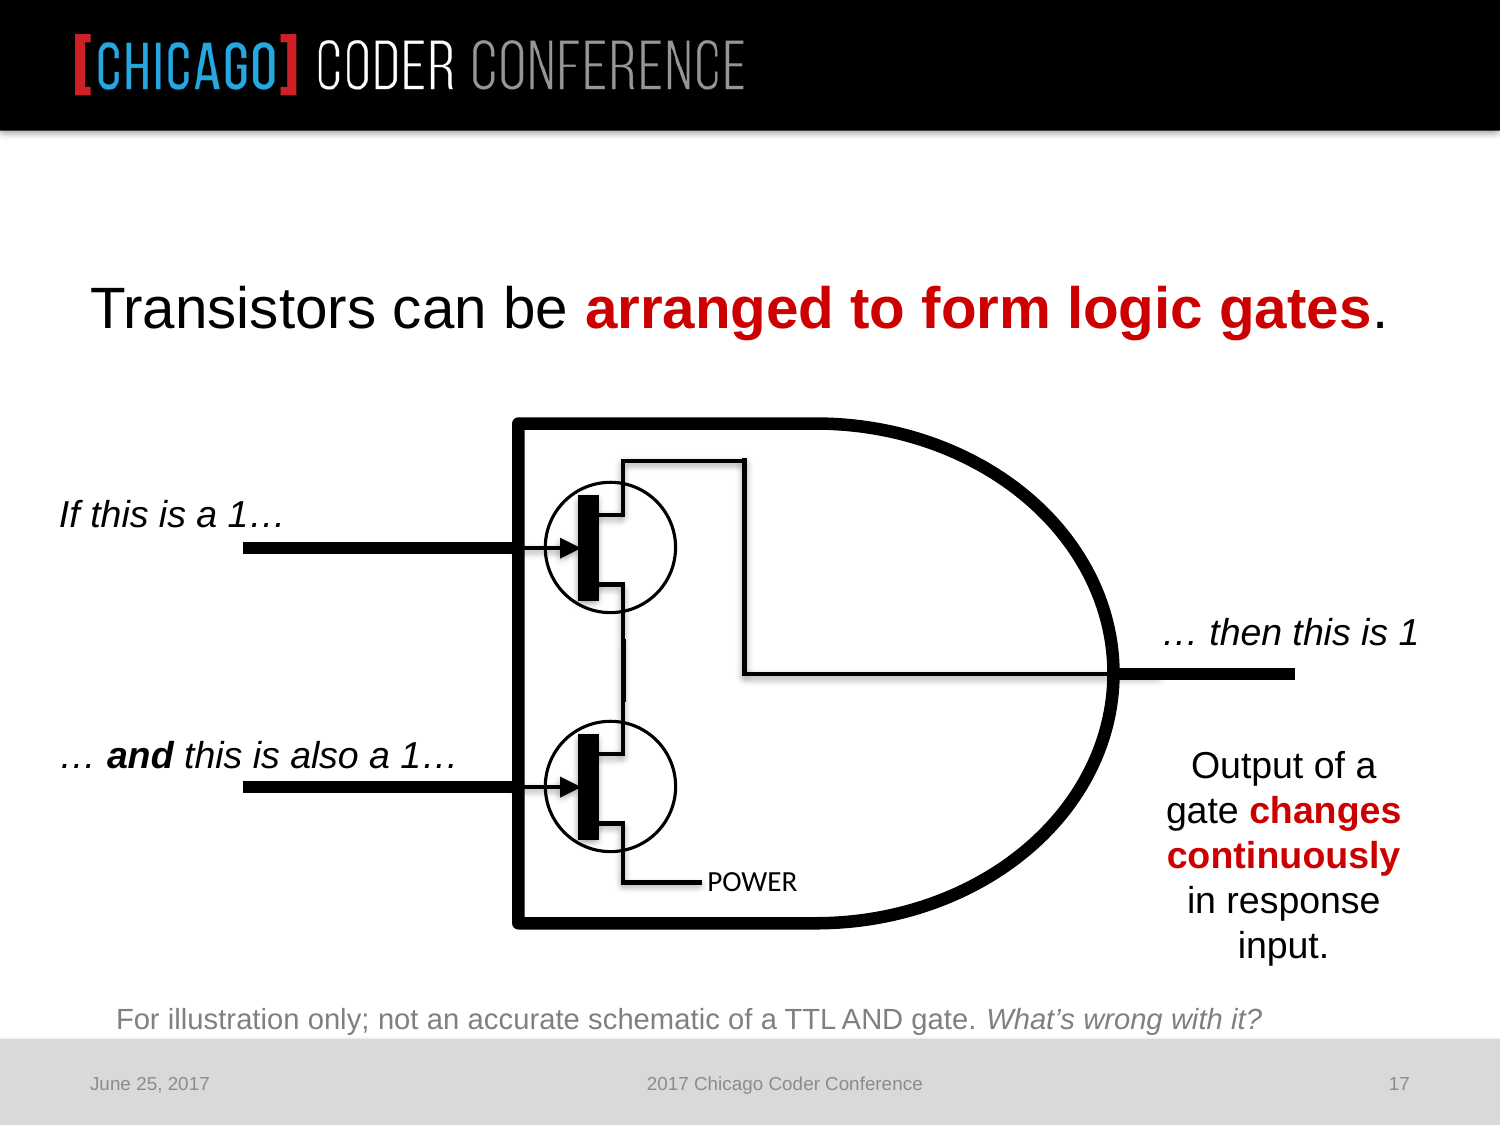

Transistors can be arranged to form logic gates.

If this is a 1…
… then this is 1

… and this is also a 1…
Output of a gate changes continuously in response input.
POWER
For illustration only; not an accurate schematic of a TTL AND gate. What’s wrong with it?
June 25, 2017
2017 Chicago Coder Conference
17